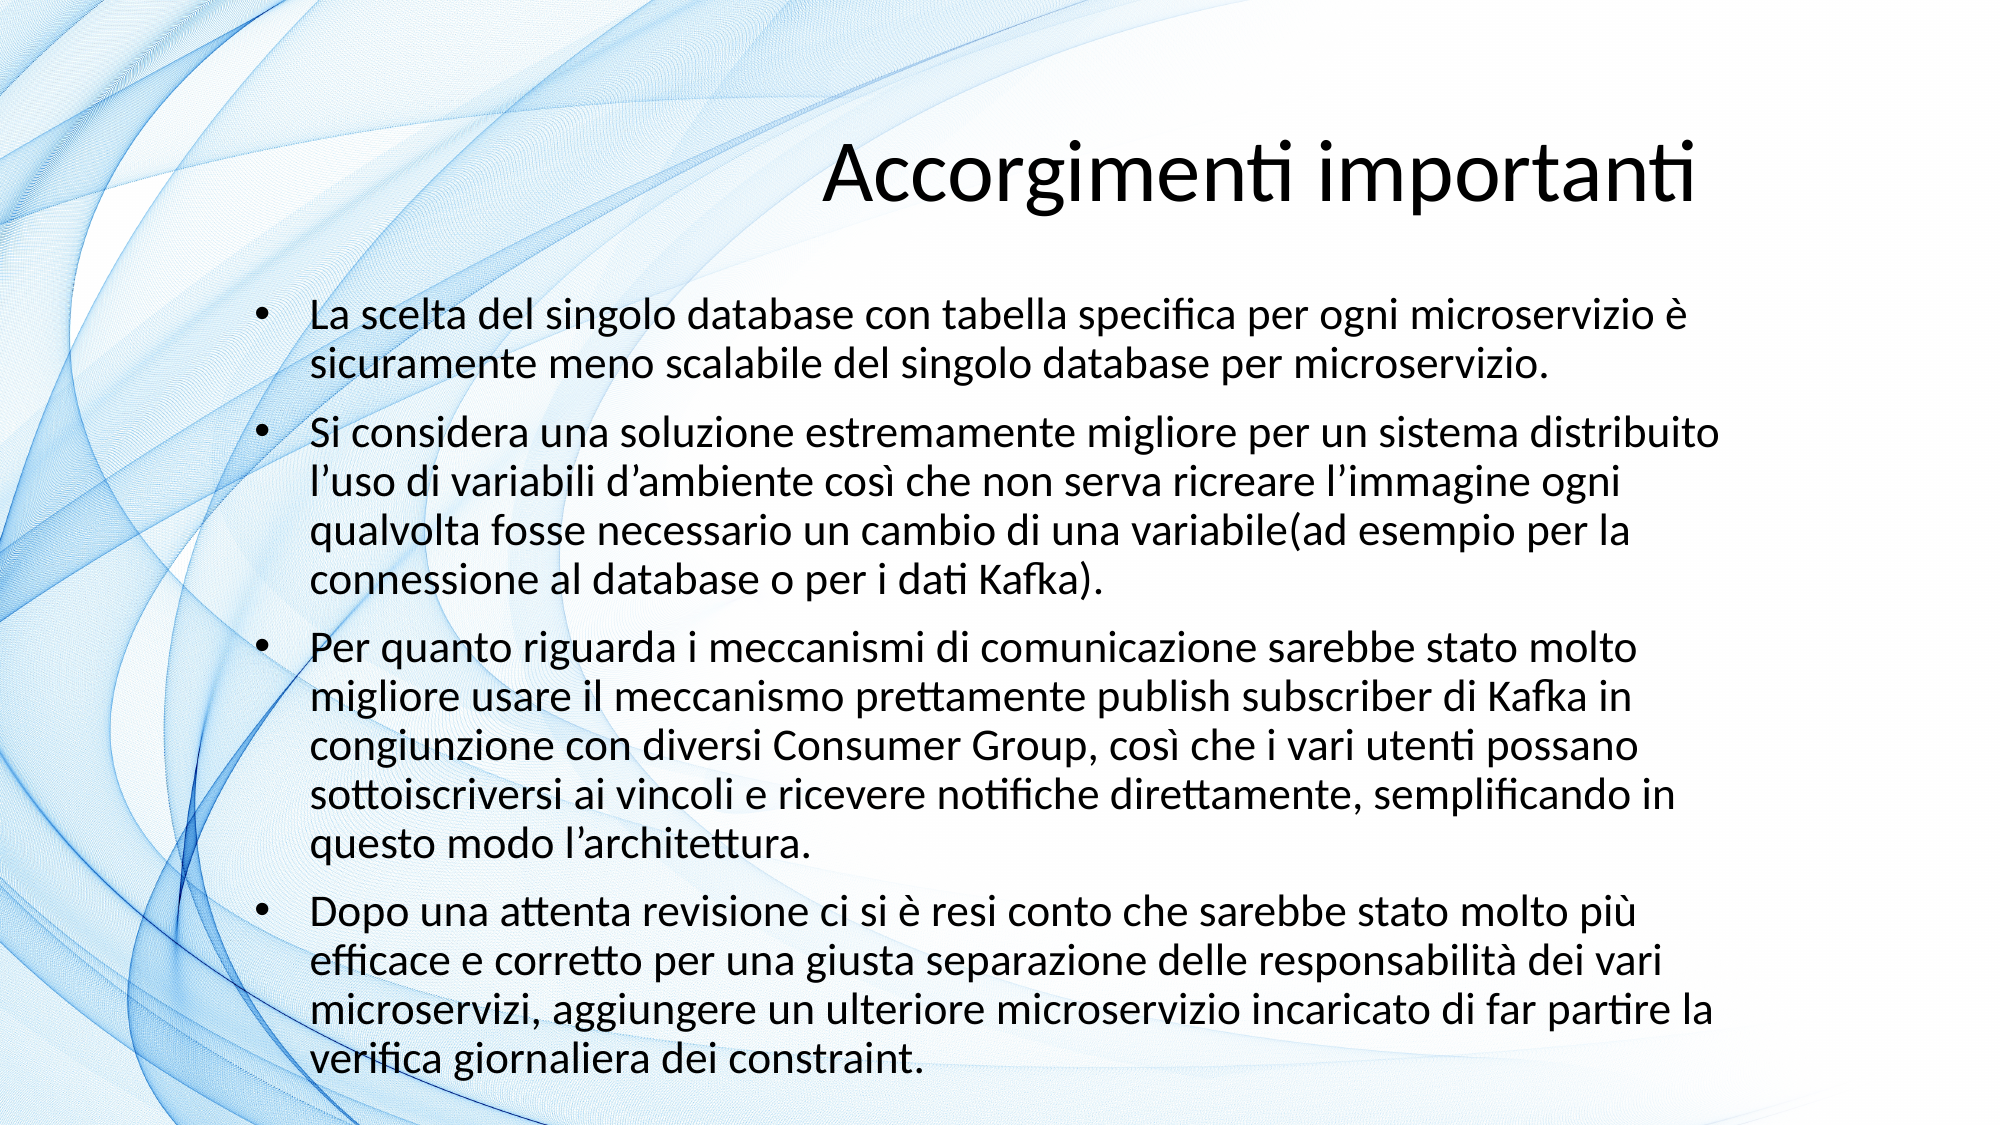

Accorgimenti importanti
#
La scelta del singolo database con tabella specifica per ogni microservizio è sicuramente meno scalabile del singolo database per microservizio.
Si considera una soluzione estremamente migliore per un sistema distribuito l’uso di variabili d’ambiente così che non serva ricreare l’immagine ogni qualvolta fosse necessario un cambio di una variabile(ad esempio per la connessione al database o per i dati Kafka).
Per quanto riguarda i meccanismi di comunicazione sarebbe stato molto migliore usare il meccanismo prettamente publish subscriber di Kafka in congiunzione con diversi Consumer Group, così che i vari utenti possano sottoiscriversi ai vincoli e ricevere notifiche direttamente, semplificando in questo modo l’architettura.
Dopo una attenta revisione ci si è resi conto che sarebbe stato molto più efficace e corretto per una giusta separazione delle responsabilità dei vari microservizi, aggiungere un ulteriore microservizio incaricato di far partire la verifica giornaliera dei constraint.